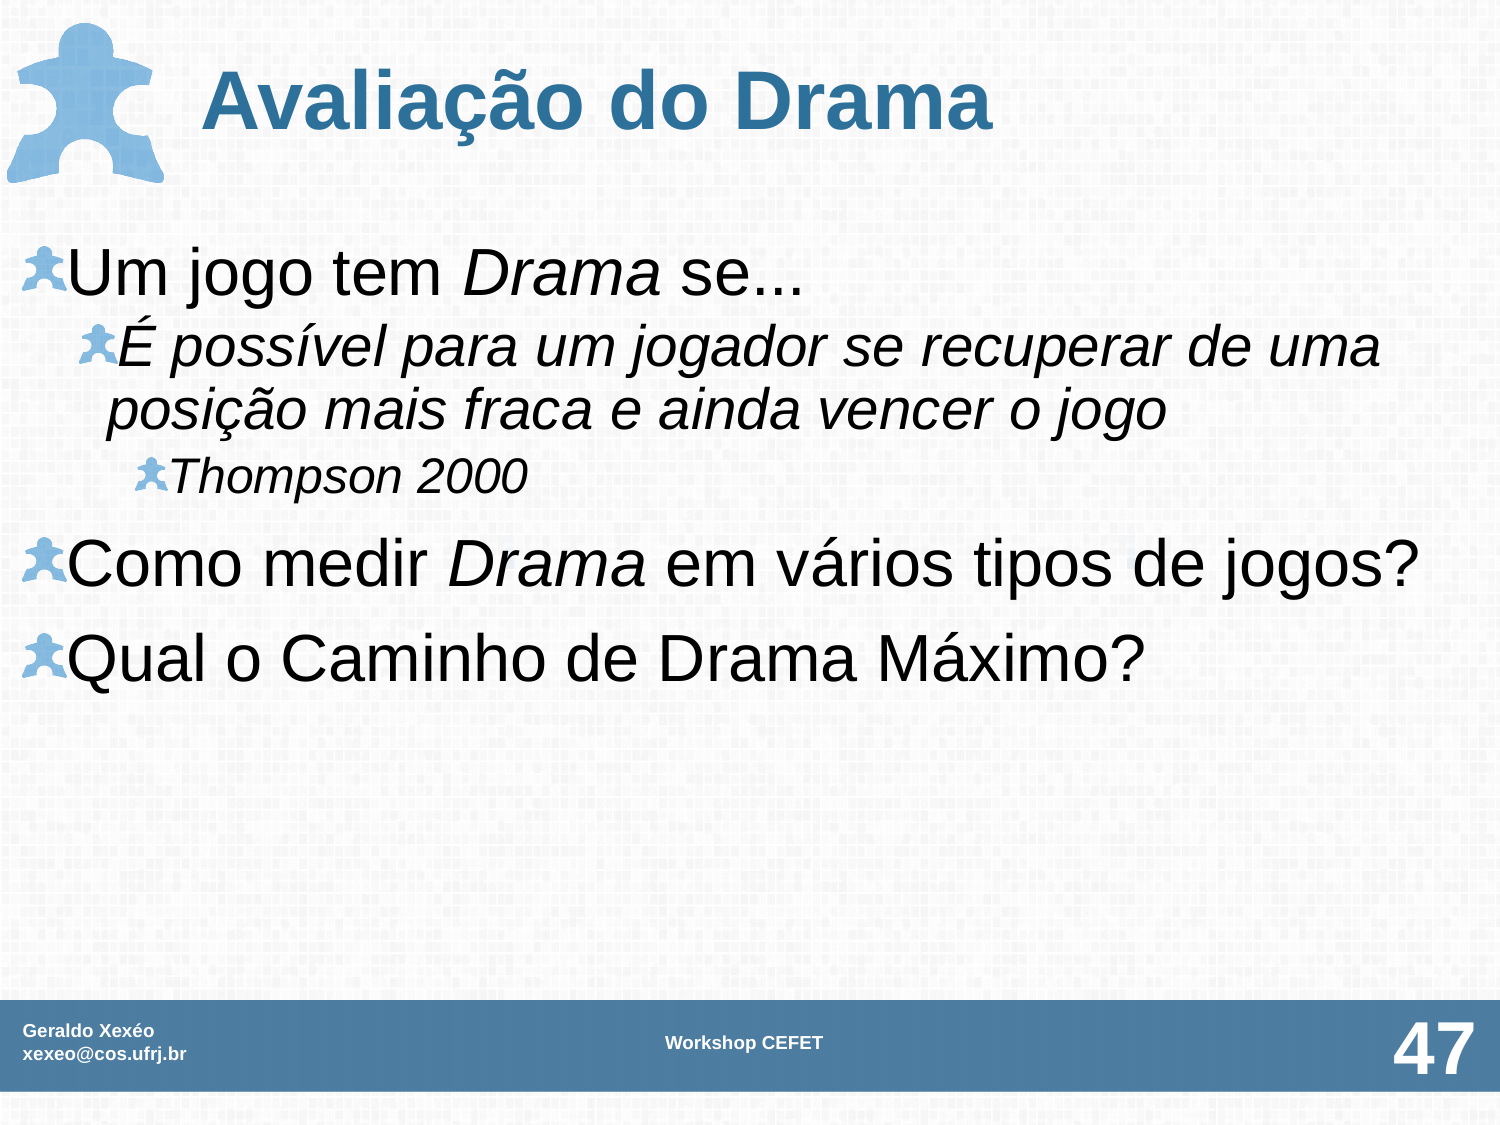

# Avaliação do Drama
Um jogo tem Drama se...
É possível para um jogador se recuperar de uma posição mais fraca e ainda vencer o jogo
Thompson 2000
Como medir Drama em vários tipos de jogos?
Qual o Caminho de Drama Máximo?
Geraldo Xexéo xexeo@cos.ufrj.br
Workshop CEFET
47